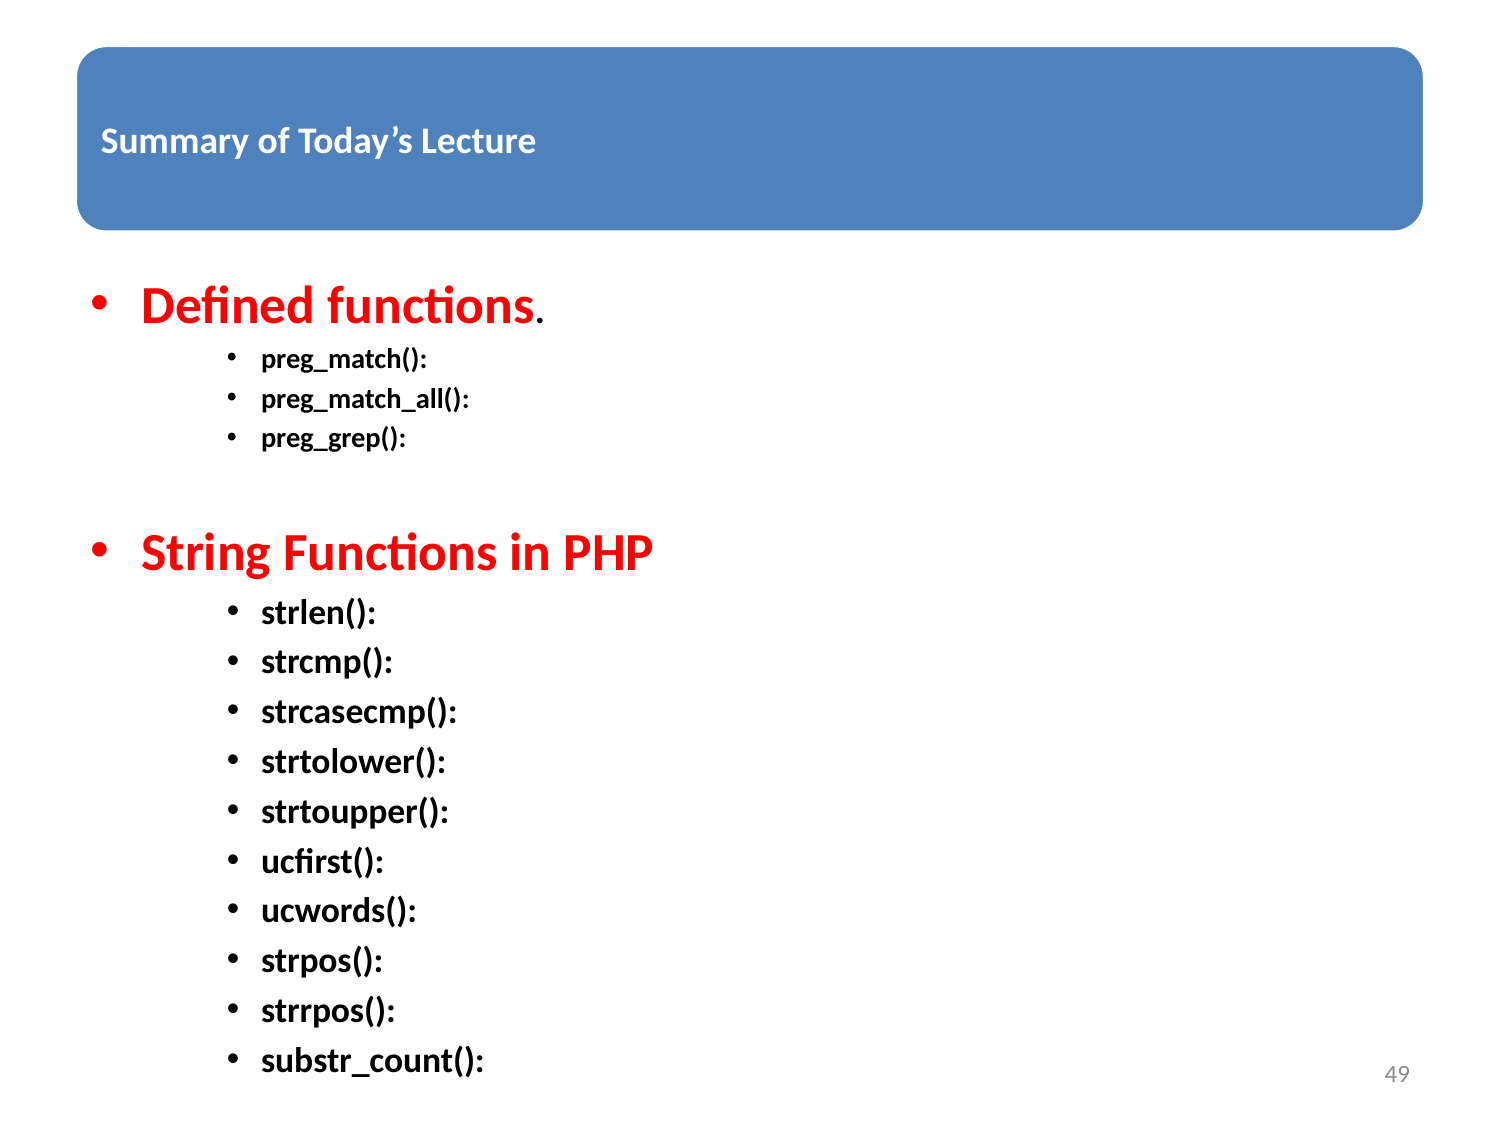

Summary of Today’s Lecture
Defined functions.
preg_match():
preg_match_all():
preg_grep():

String Functions in PHP
strlen():
strcmp():
strcasecmp():
strtolower():
strtoupper():
ucfirst():
ucwords():
strpos():
strrpos():
substr_count():
49